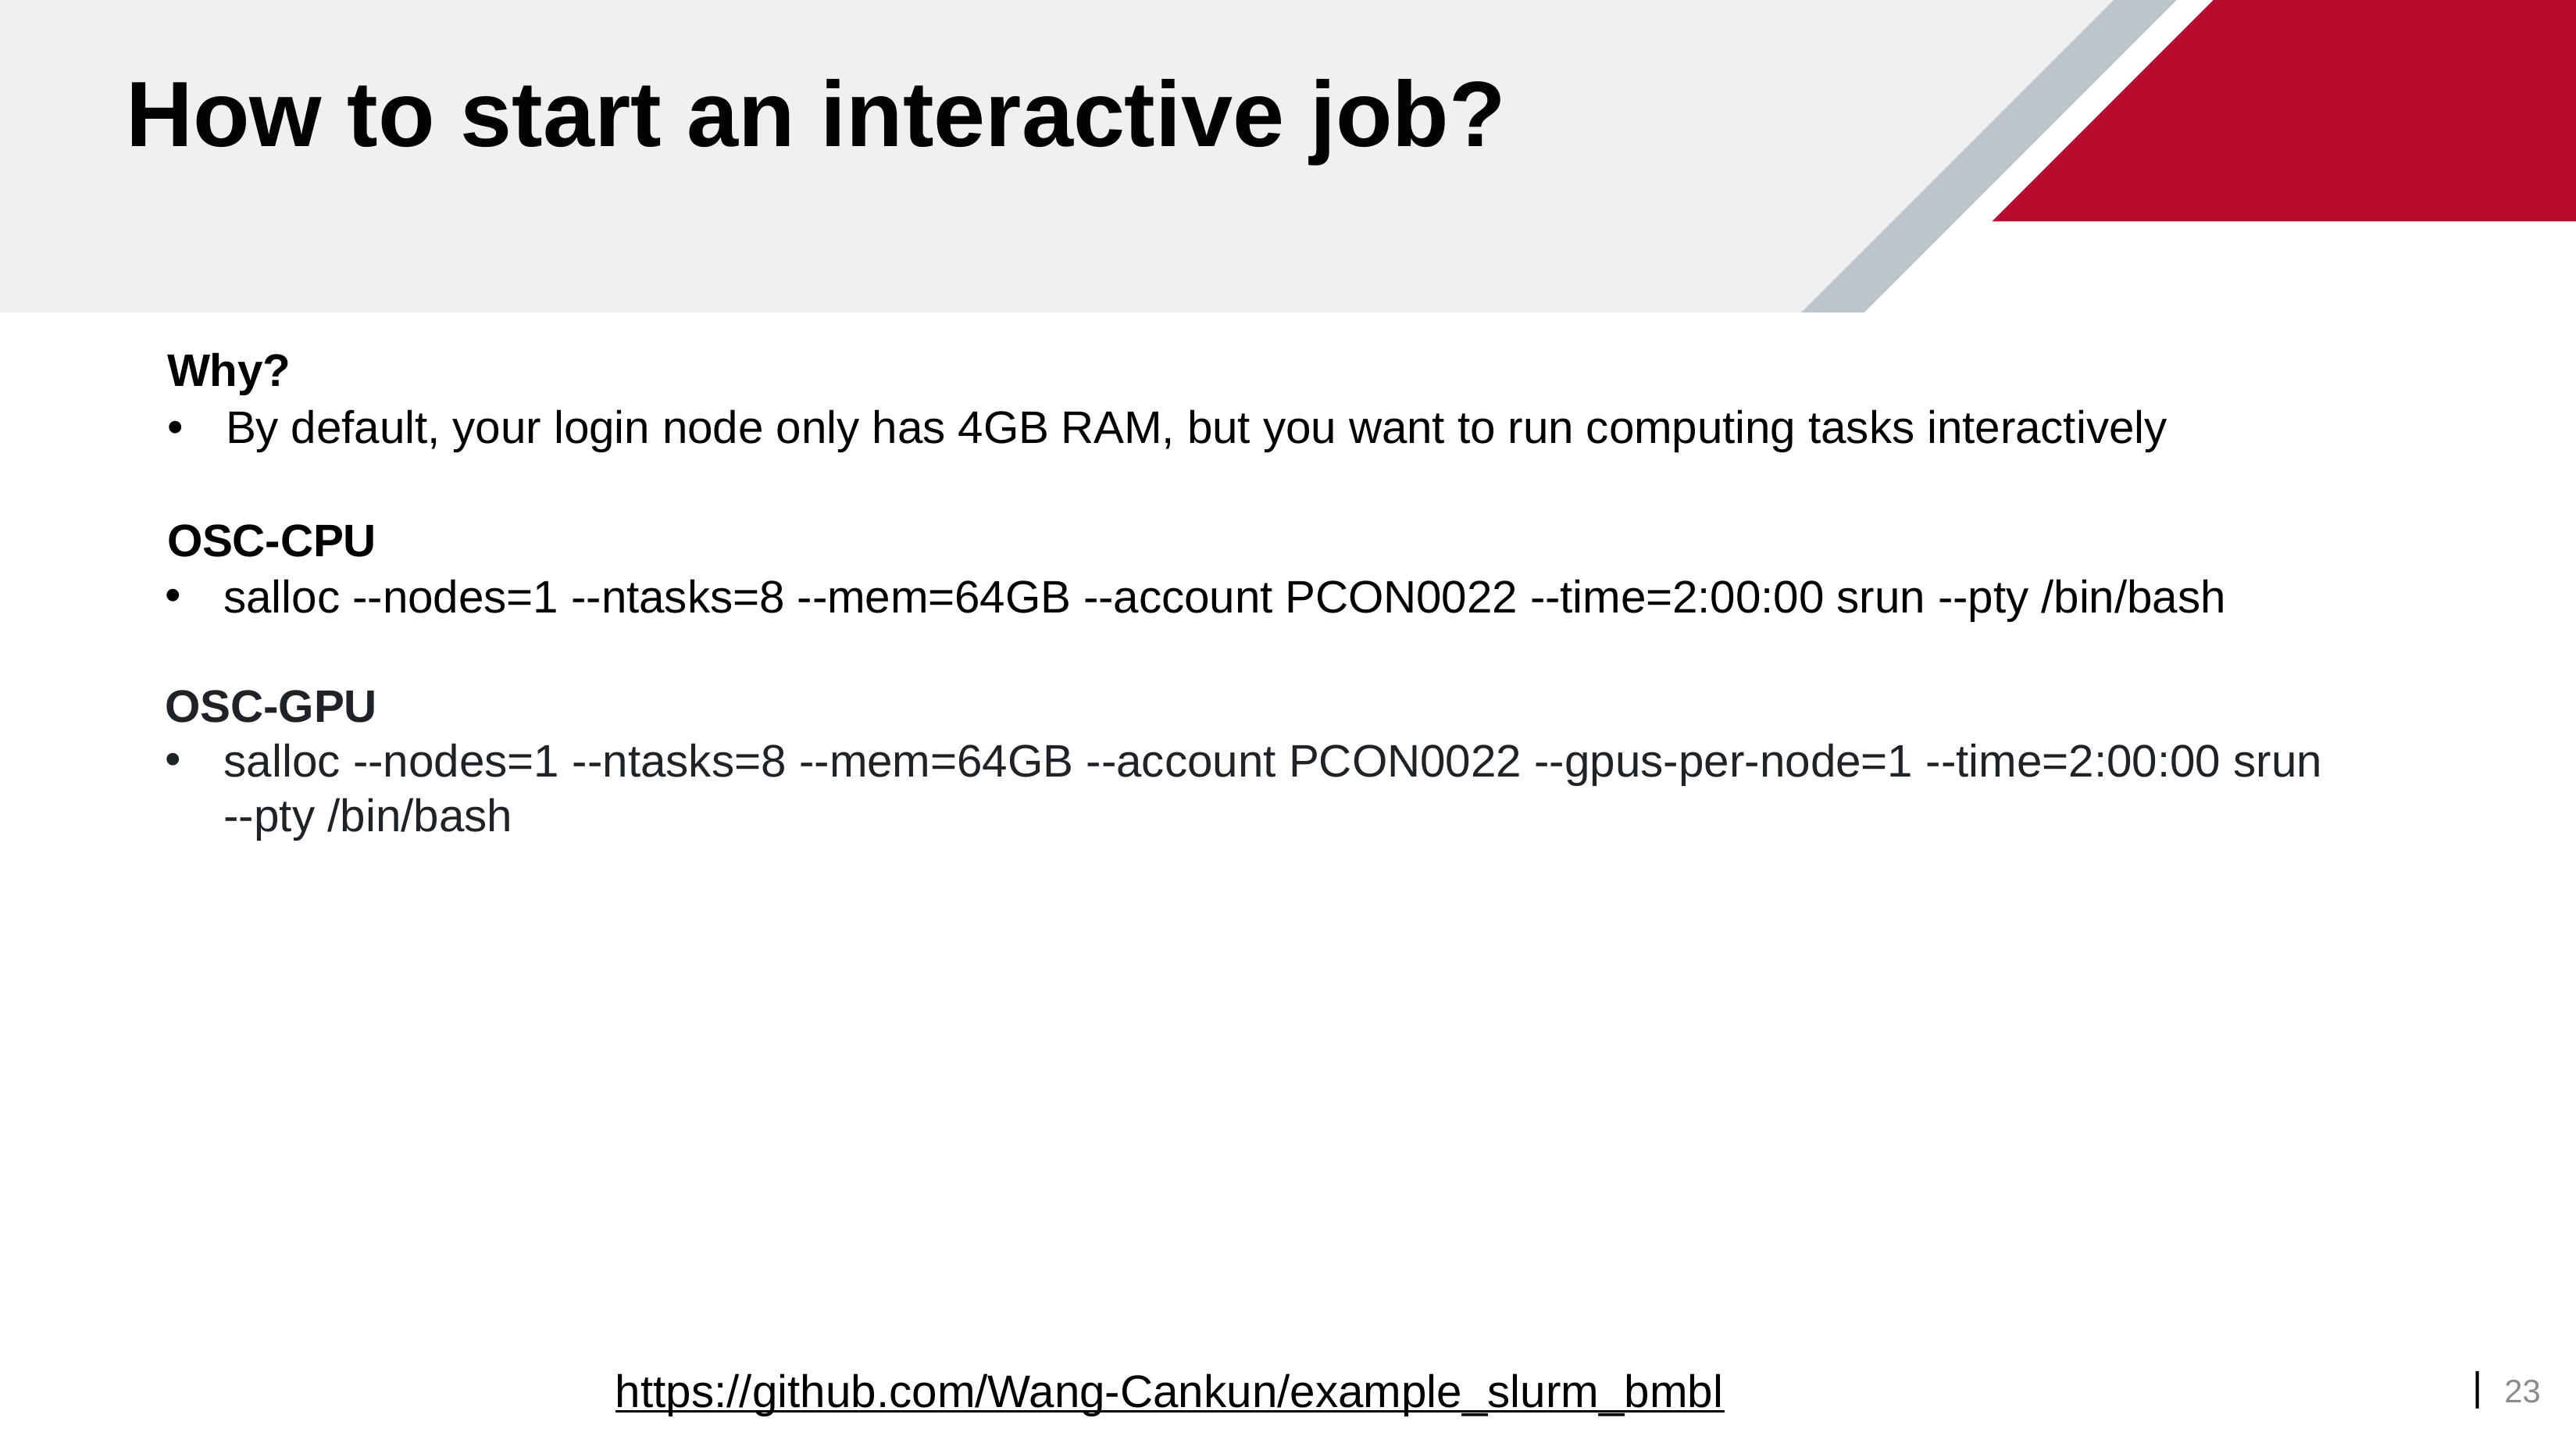

How to start an interactive job?
Why?
By default, your login node only has 4GB RAM, but you want to run computing tasks interactively

OSC-CPU
salloc --nodes=1 --ntasks=8 --mem=64GB --account PCON0022 --time=2:00:00 srun --pty /bin/bash

OSC-GPU
salloc --nodes=1 --ntasks=8 --mem=64GB --account PCON0022 --gpus-per-node=1 --time=2:00:00 srun --pty /bin/bash

https://github.com/Wang-Cankun/example_slurm_bmbl
23